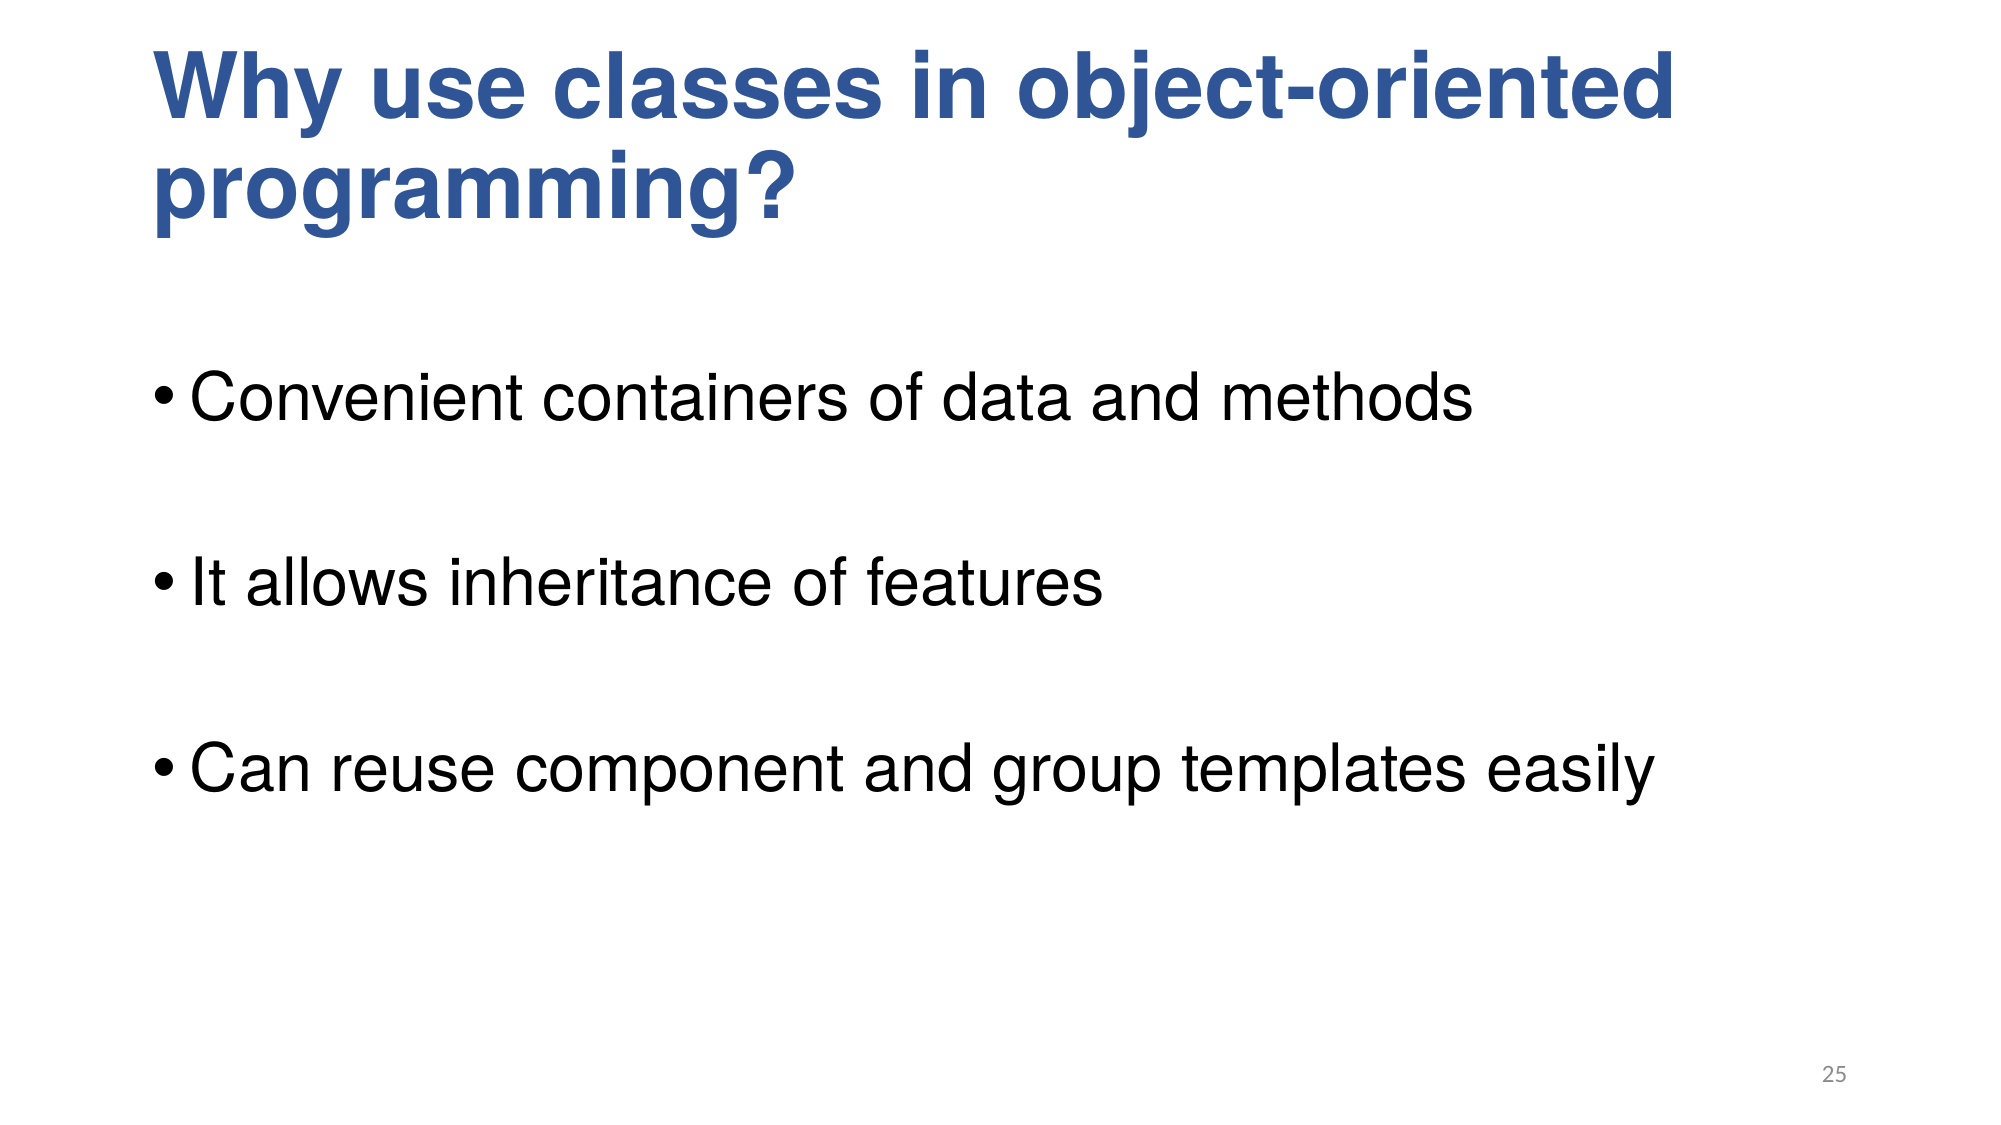

Why use classes in object-oriented programming?
Convenient containers of data and methods

It allows inheritance of features

Can reuse component and group templates easily

25